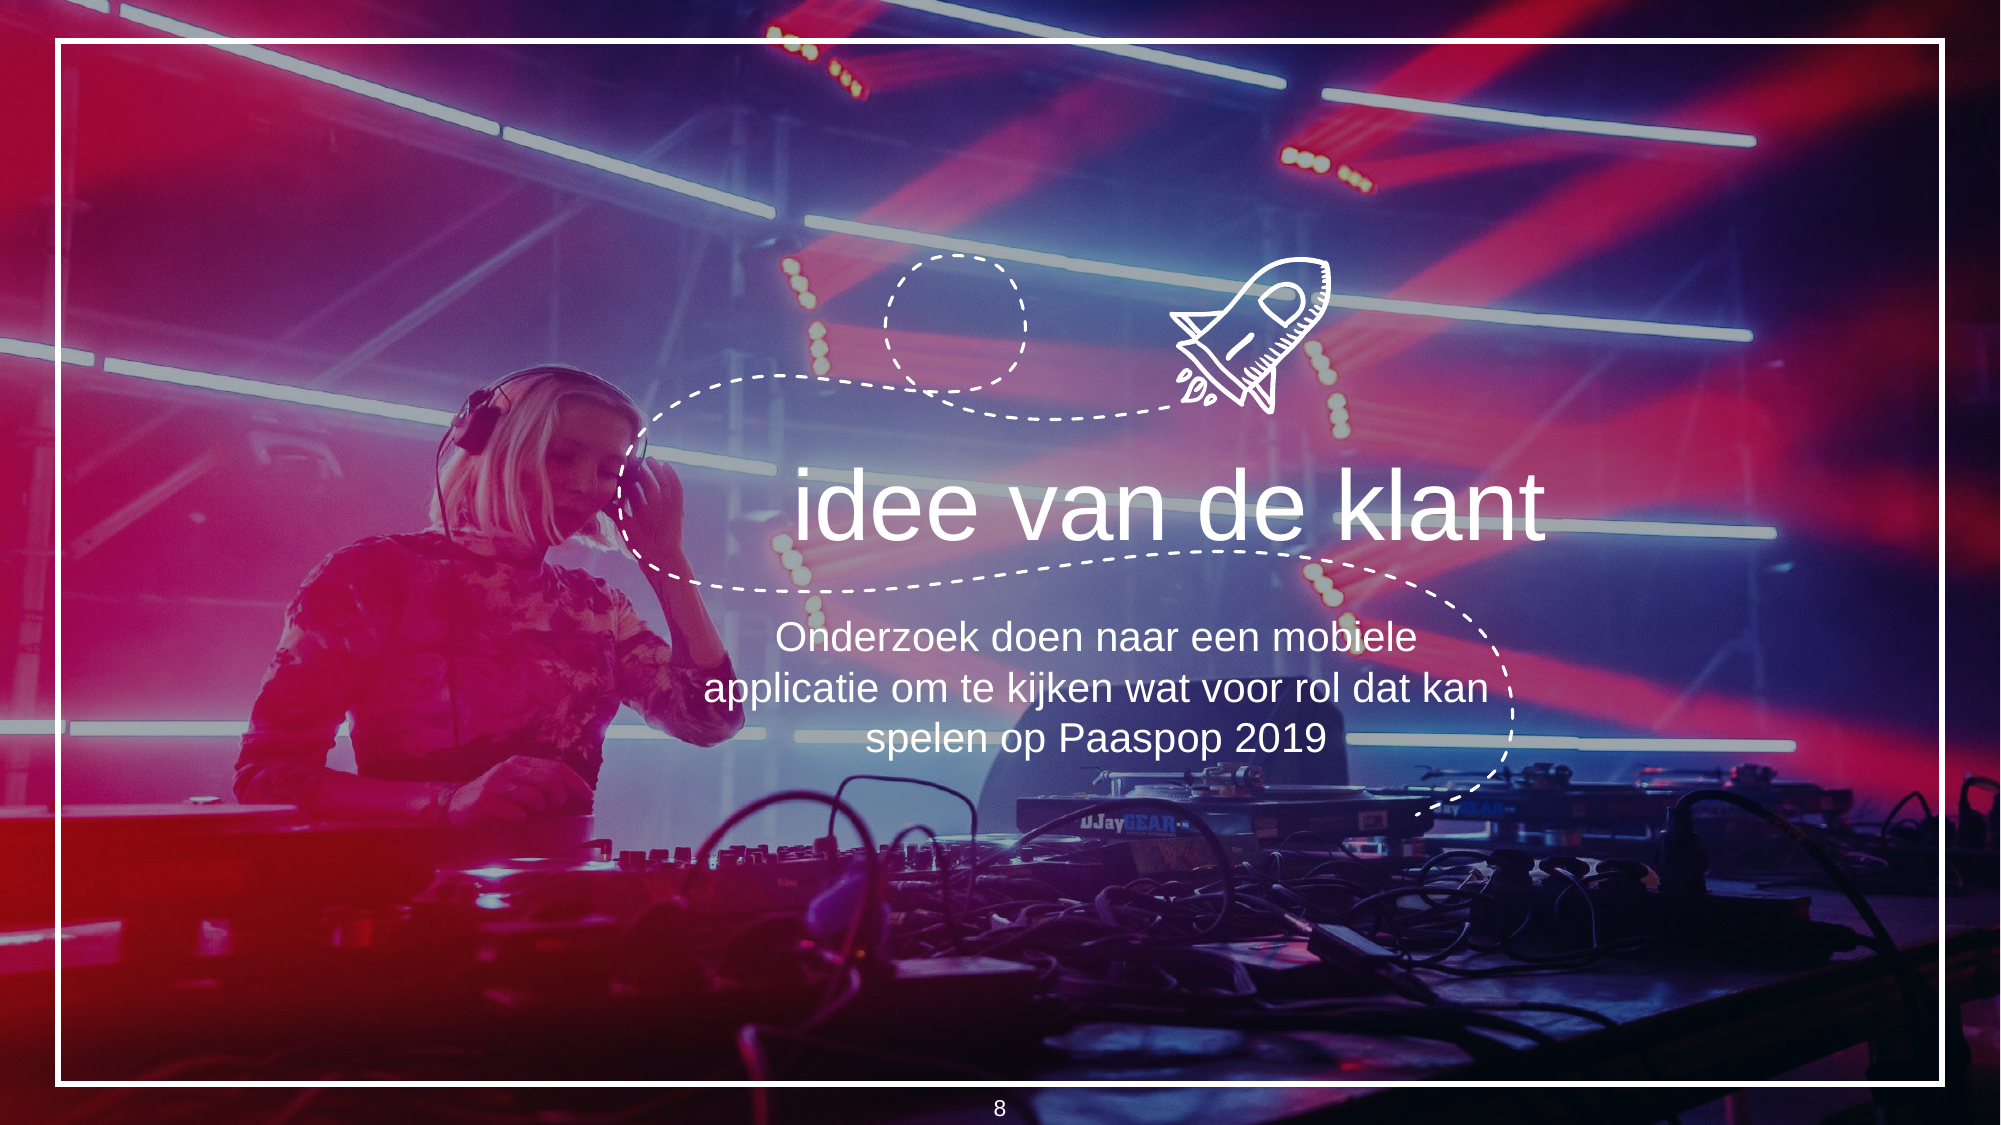

idee van de klant
Onderzoek doen naar een mobiele applicatie om te kijken wat voor rol dat kan spelen op Paaspop 2019
8